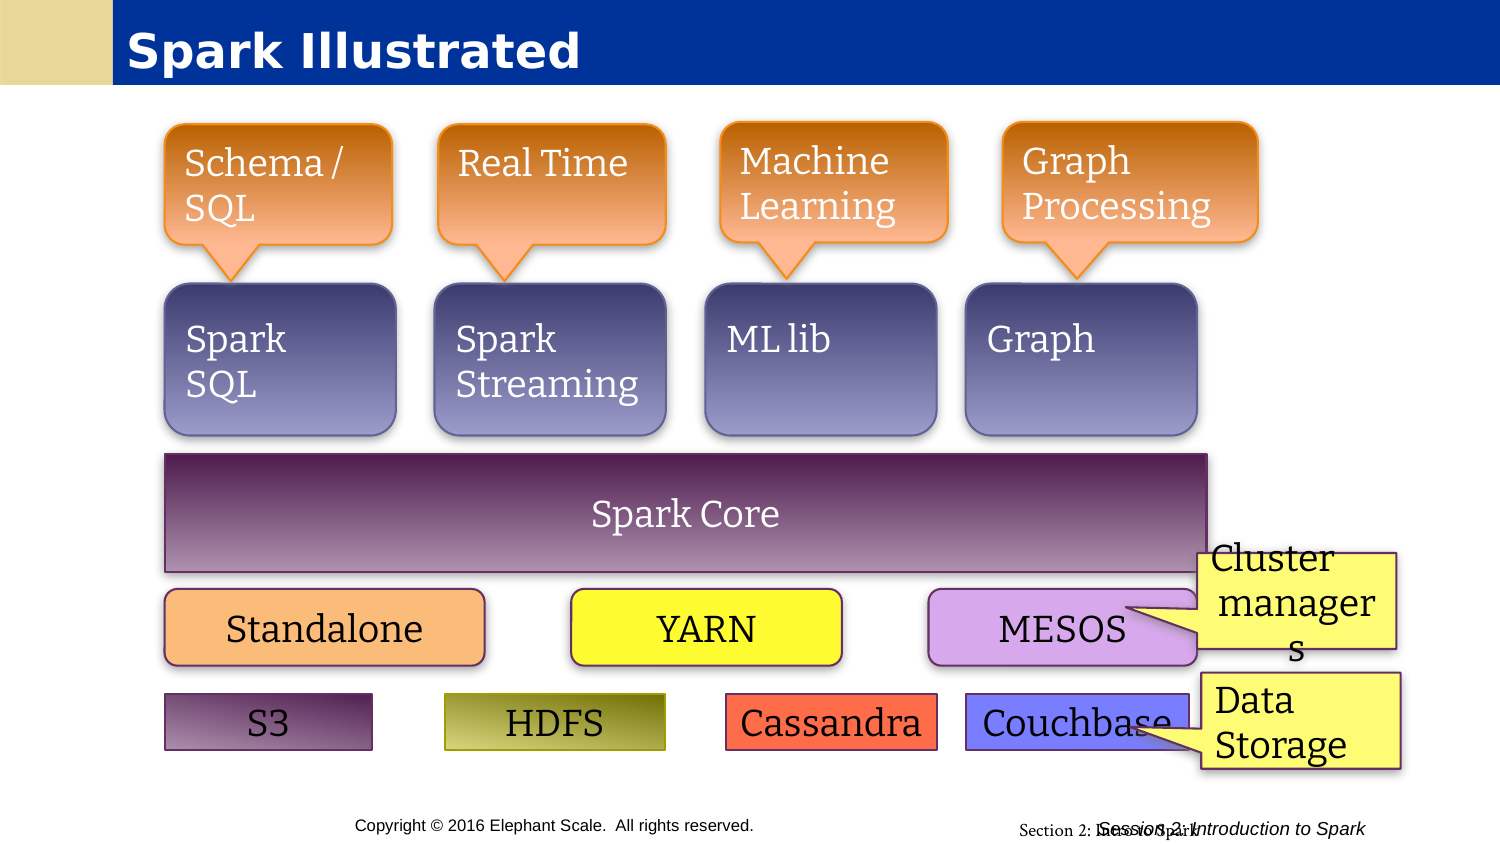

# Spark Illustrated
Machine Learning
Graph Processing
Schema / SQL
Real Time
Spark
SQL
Spark
Streaming
ML lib

Graph

Spark Core
Cluster
managers
Standalone
YARN
MESOS
Data Storage
S3
HDFS
Cassandra
Couchbase
Copyright © 2016 Elephant Scale.  All rights reserved.
Session 2: Introduction to Spark